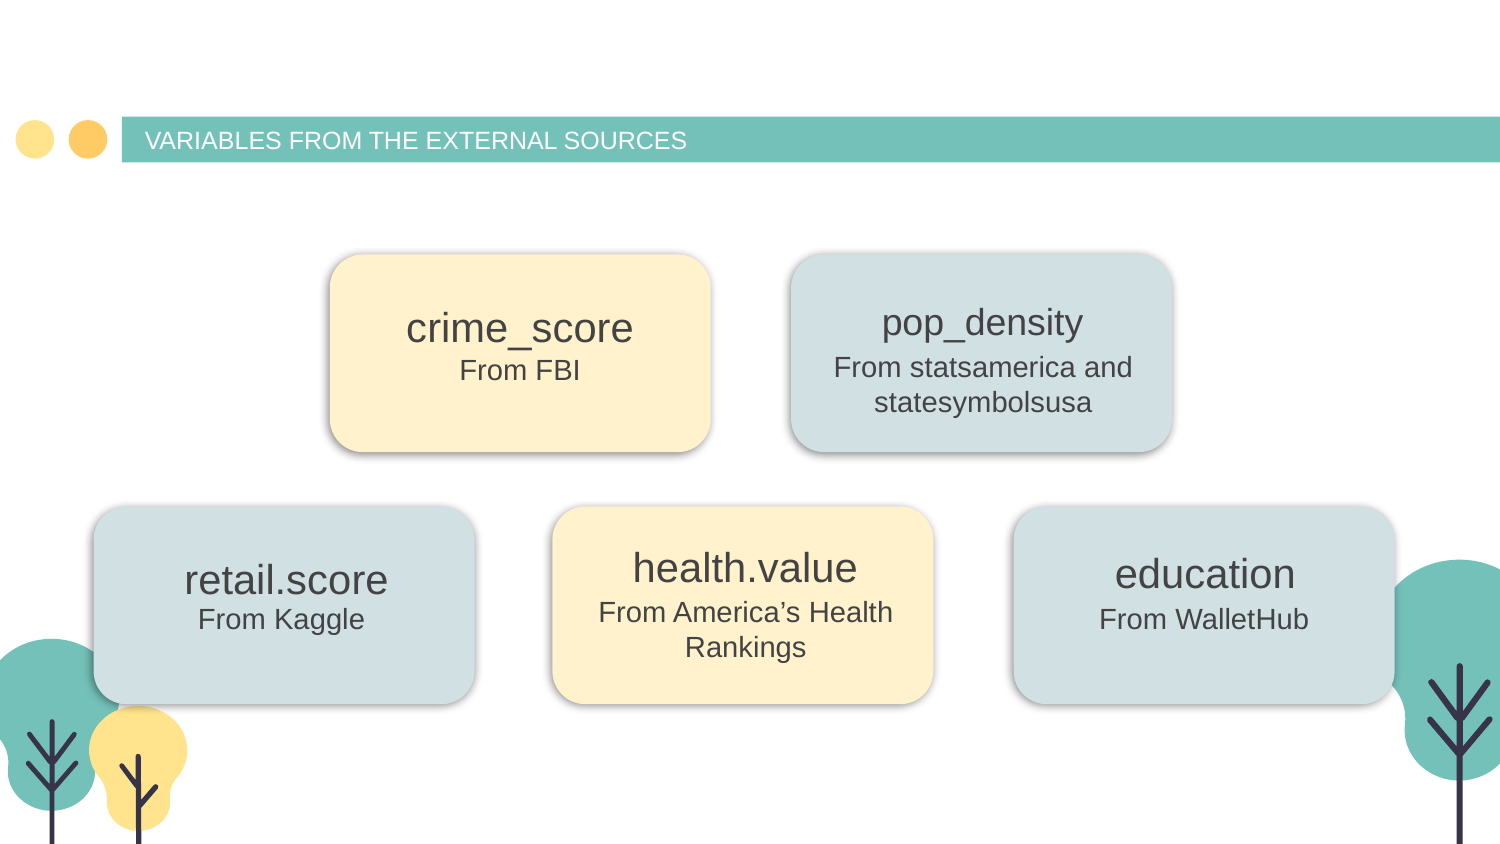

VARIABLES FROM THE EXTERNAL SOURCES

pop_density
crime_score
From statsamerica and statesymbolsusa
From FBI

health.value
education
retail.score

From America’s Health
Rankings
From WalletHub
From Kaggle